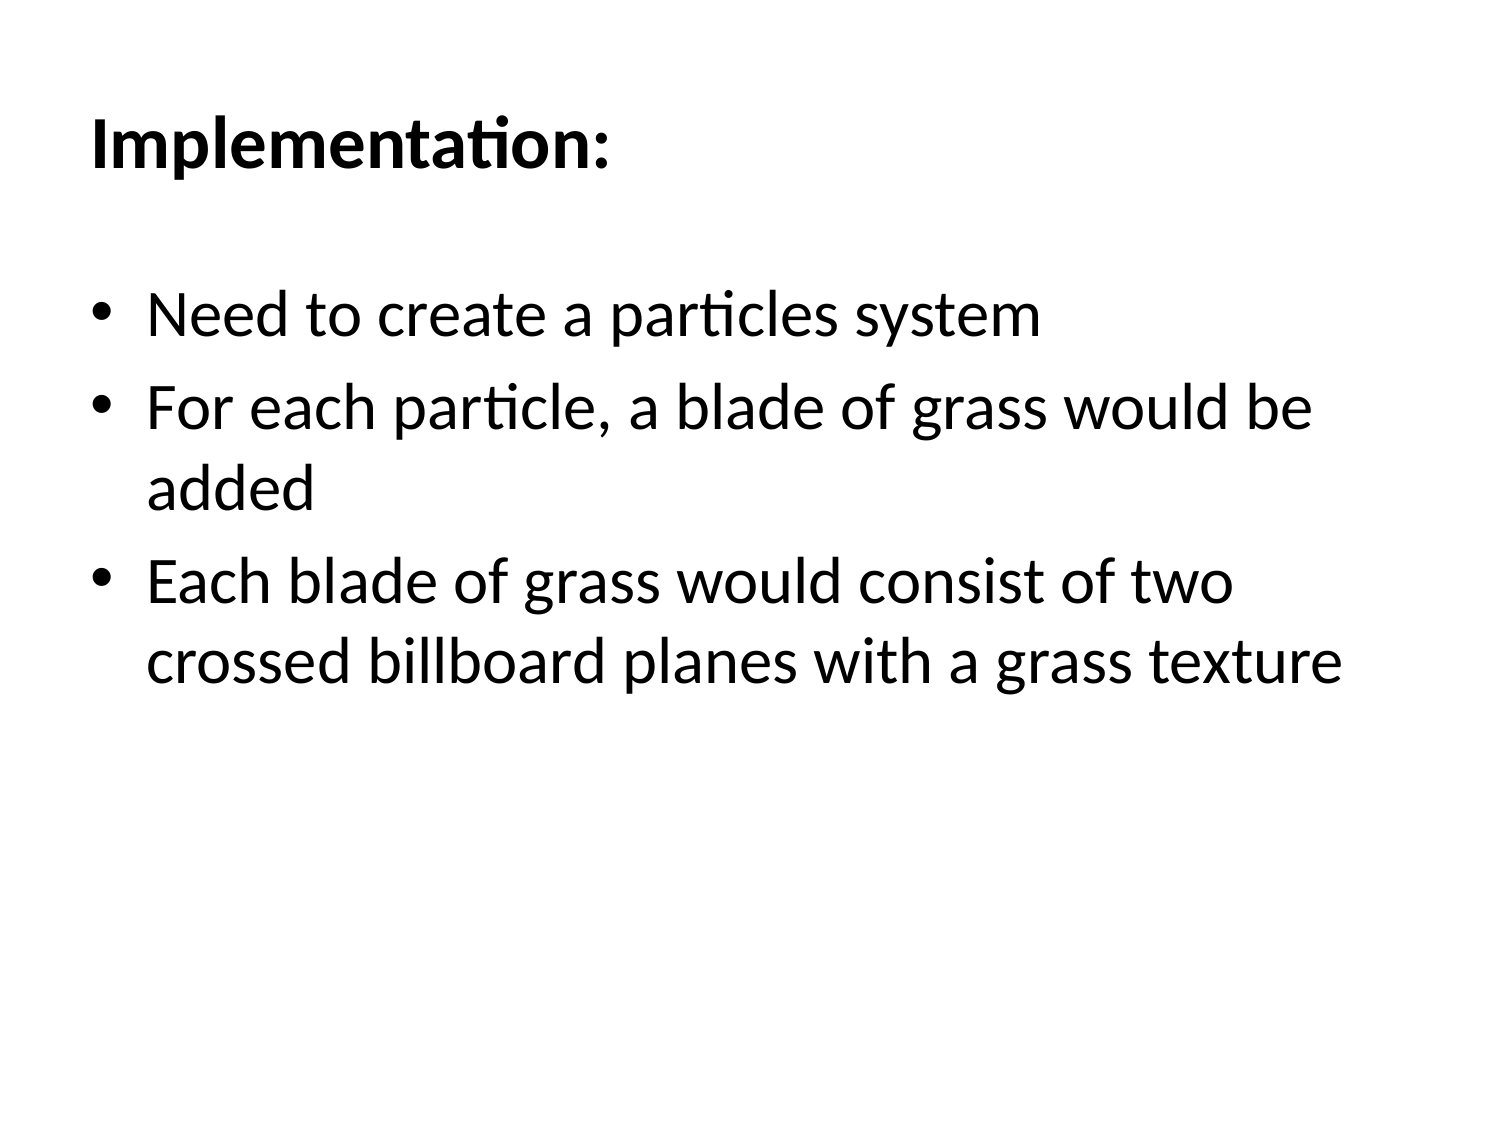

# Implementation:
Need to create a particles system
For each particle, a blade of grass would be added
Each blade of grass would consist of two crossed billboard planes with a grass texture